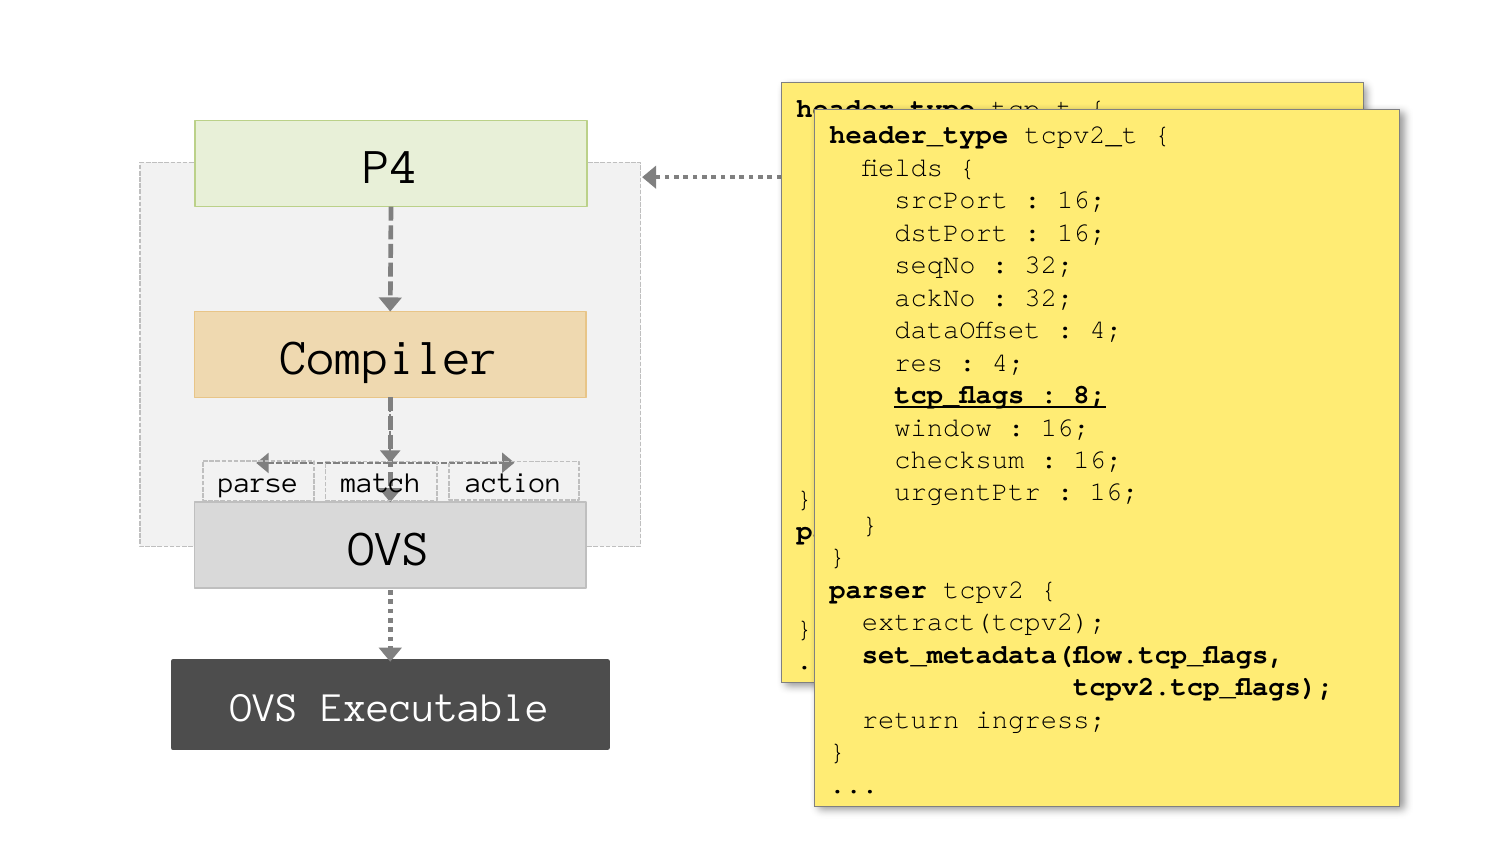

header_type tcp_t {
  fields {
    srcPort : 16;
    dstPort : 16;
    seqNo : 32;
    ackNo : 32;
    dataOffset : 4;
    res : 4;
    window : 16;
    checksum : 16;
    urgentPtr : 16;
  }
}
parser tcp {
  extract(tcp);
  return ingress;
}
...
header_type tcpv2_t {
  fields {
    srcPort : 16;
    dstPort : 16;
    seqNo : 32;
    ackNo : 32;
    dataOffset : 4;
    res : 4;
    tcp_flags : 8;
    window : 16;
    checksum : 16;
    urgentPtr : 16;
  }
}
parser tcpv2 {
  extract(tcpv2);
  set_metadata(flow.tcp_flags,
               tcpv2.tcp_flags);
  return ingress;
}
...
P4

Compiler
parse
match
action
OVS
OVS Executable